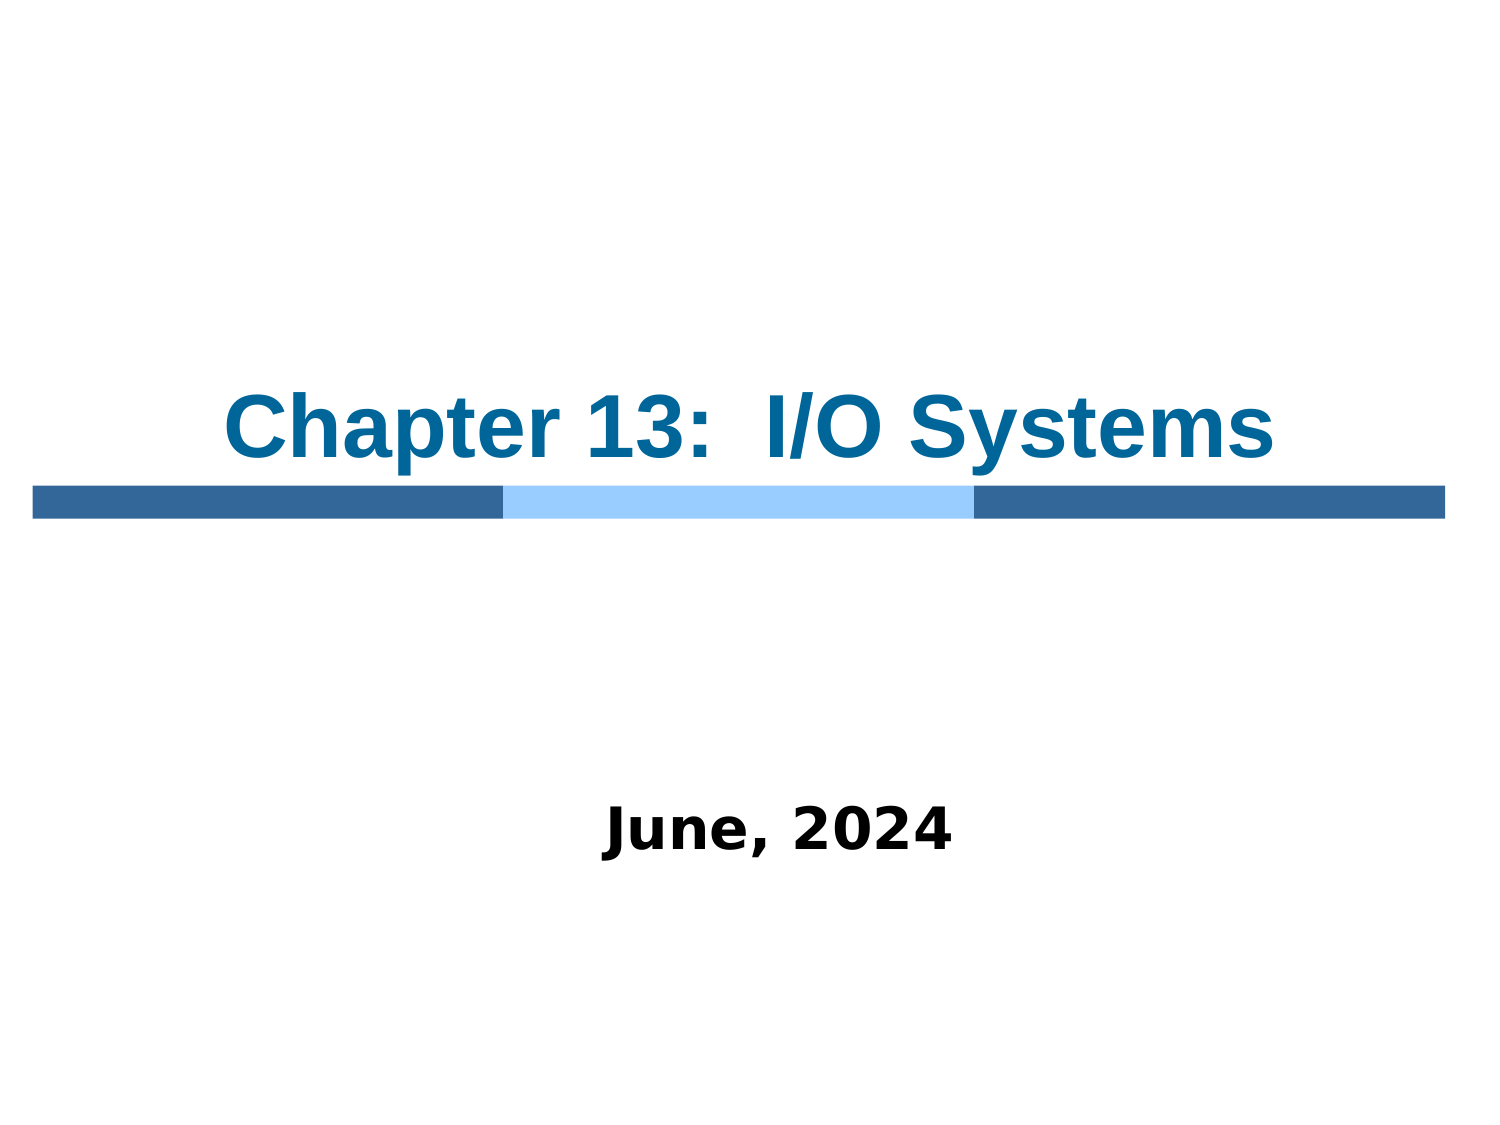

# Chapter 13:  I/O Systems
June, 2024